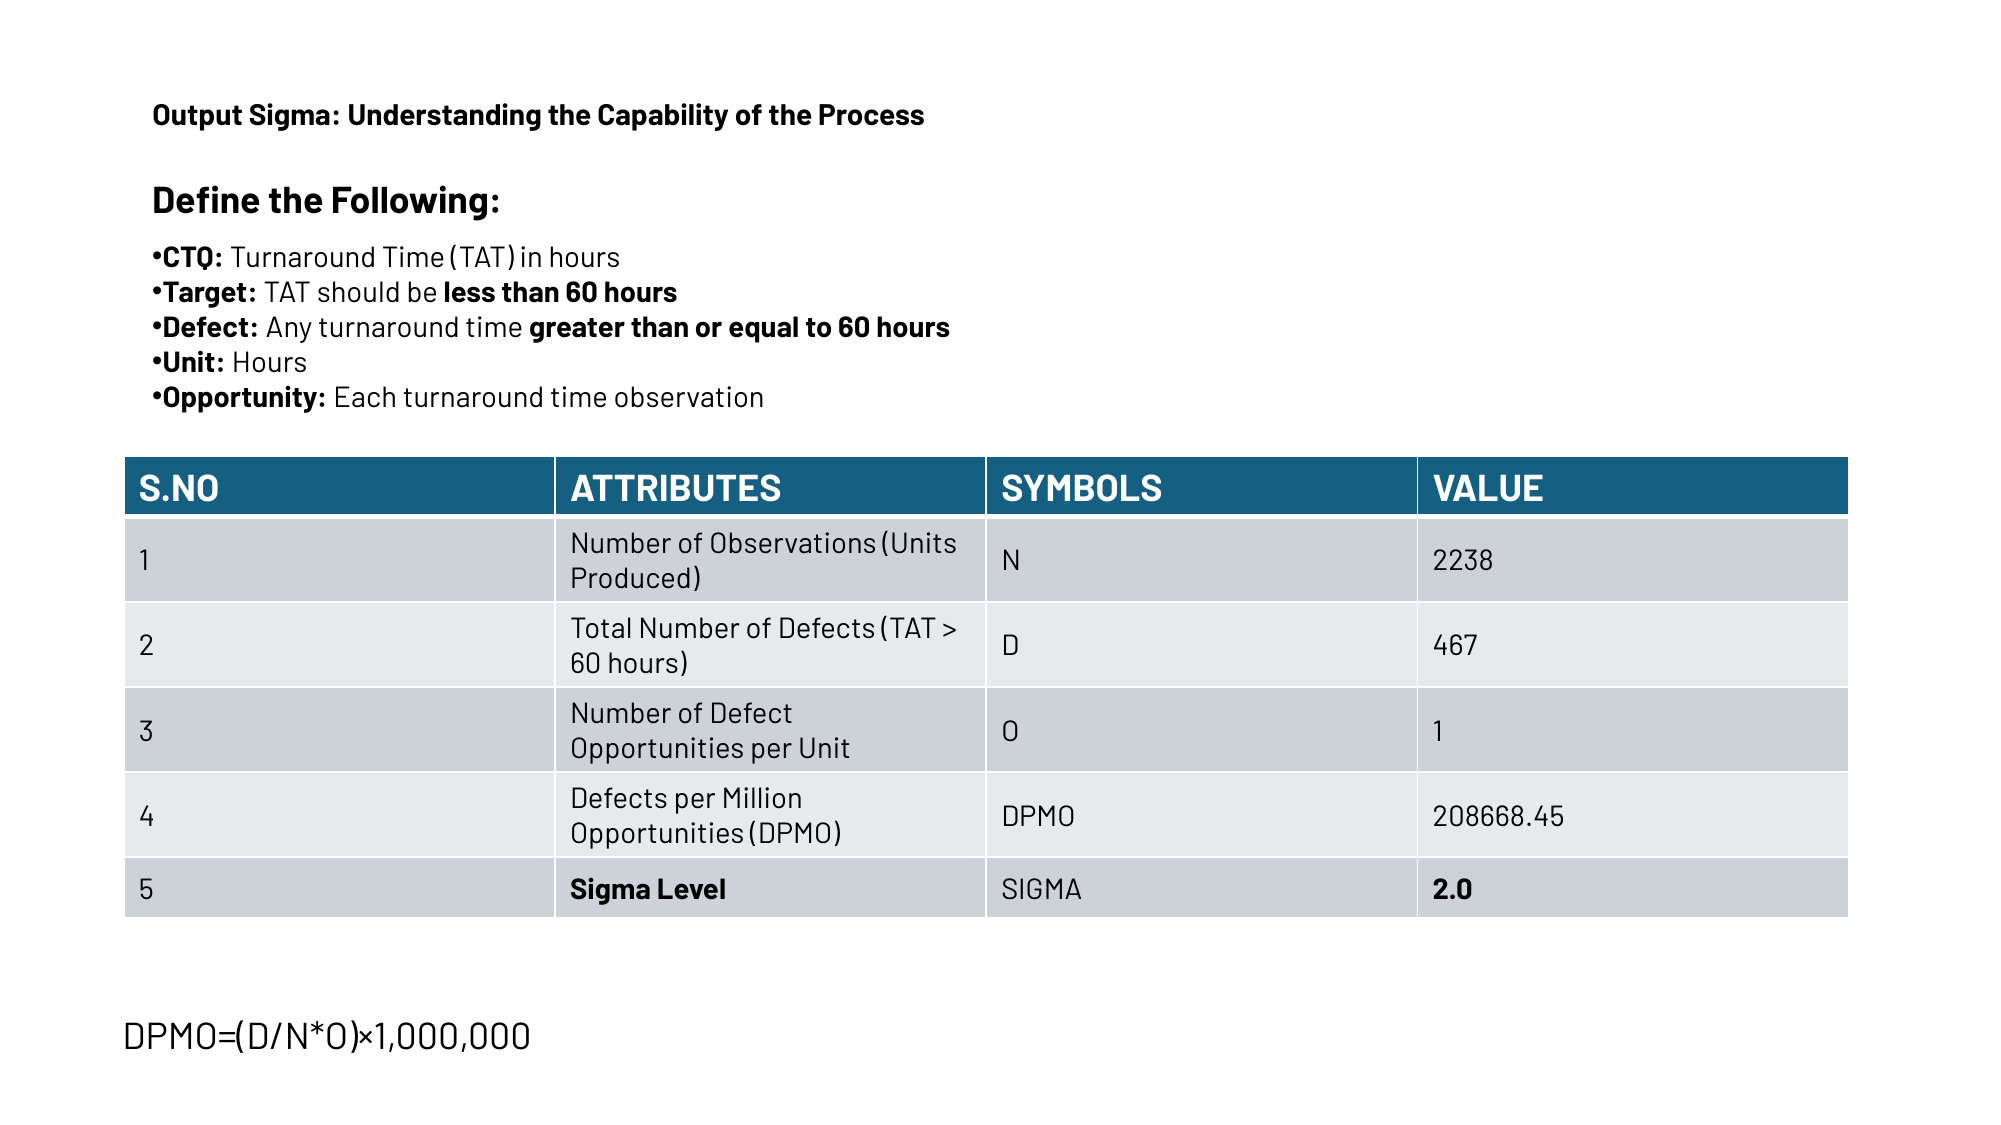

# Output Sigma: Understanding the Capability of the Process
Define the Following:
CTQ: Turnaround Time (TAT) in hours
Target: TAT should be less than 60 hours
Defect: Any turnaround time greater than or equal to 60 hours
Unit: Hours
Opportunity: Each turnaround time observation
| S.NO | ATTRIBUTES | SYMBOLS | VALUE |
| --- | --- | --- | --- |
| 1 | Number of Observations (Units Produced) | N | 2238 |
| 2 | Total Number of Defects (TAT > 60 hours) | D | 467 |
| 3 | Number of Defect Opportunities per Unit | O | 1 |
| 4 | Defects per Million Opportunities (DPMO) | DPMO | 208668.45 |
| 5 | Sigma Level | SIGMA | 2.0 |
DPMO=(D/N*O​)×1,000,000